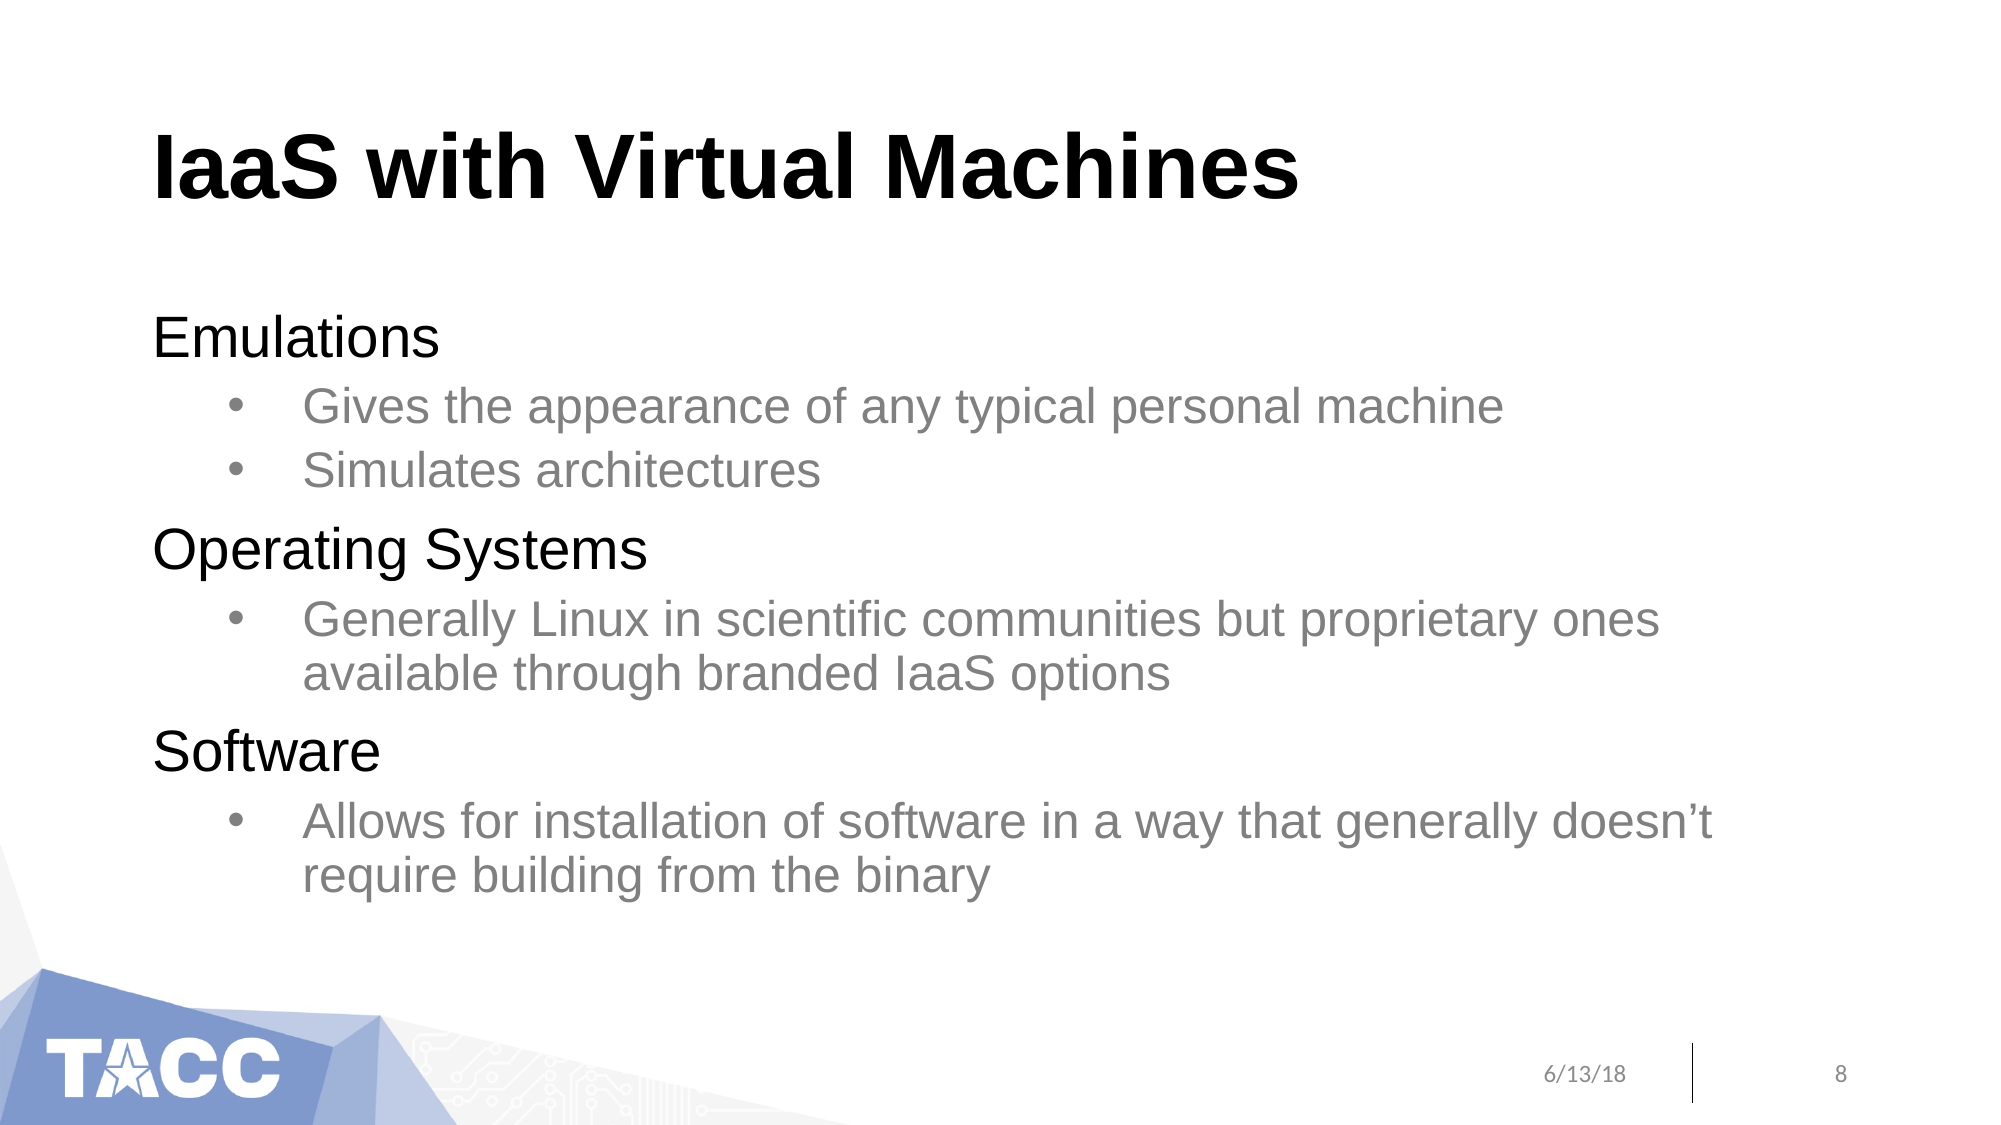

# IaaS with Virtual Machines
Emulations
Gives the appearance of any typical personal machine
Simulates architectures
Operating Systems
Generally Linux in scientific communities but proprietary ones available through branded IaaS options
Software
Allows for installation of software in a way that generally doesn’t require building from the binary
6/13/18
8